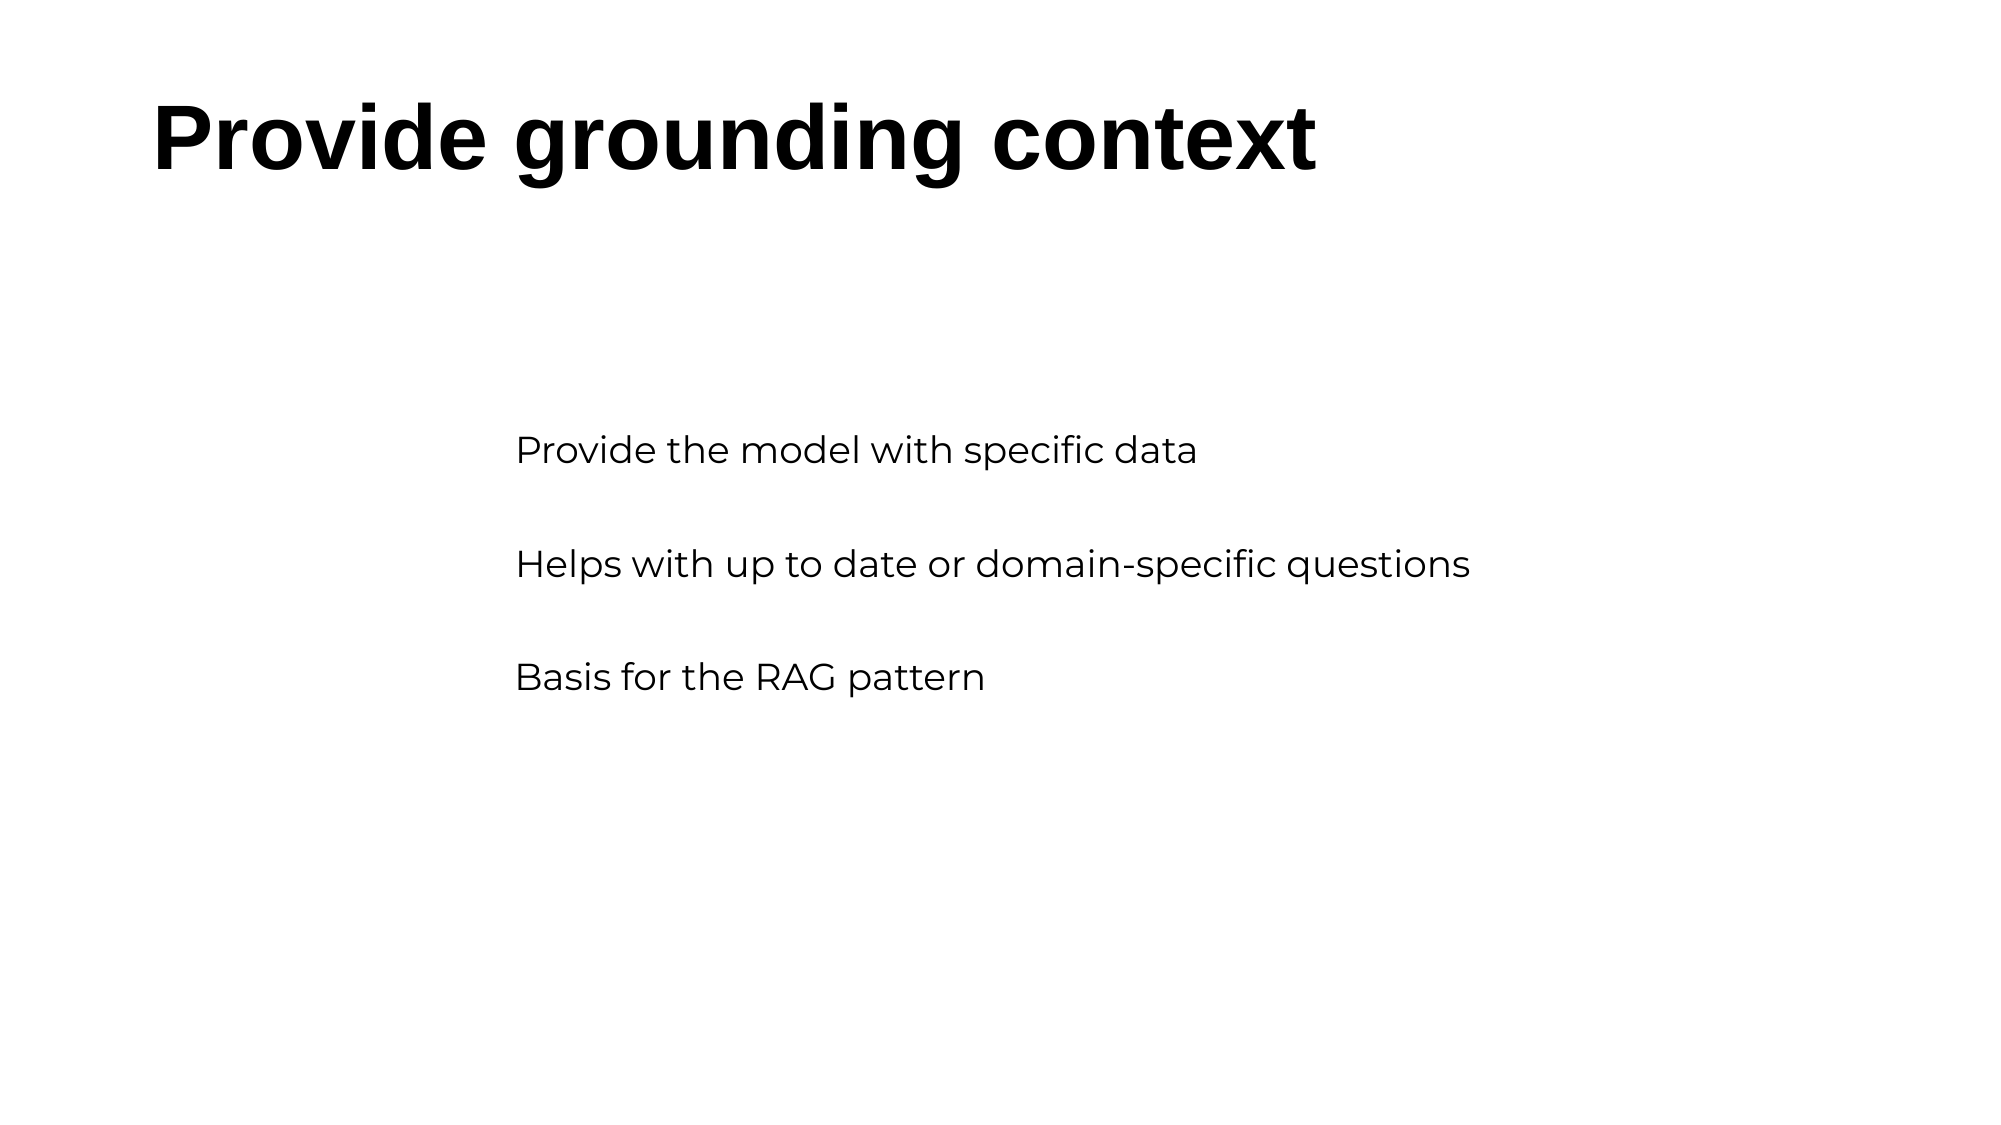

# Provide grounding context
Provide the model with specific data
Helps with up to date or domain-specific questions
Basis for the RAG pattern